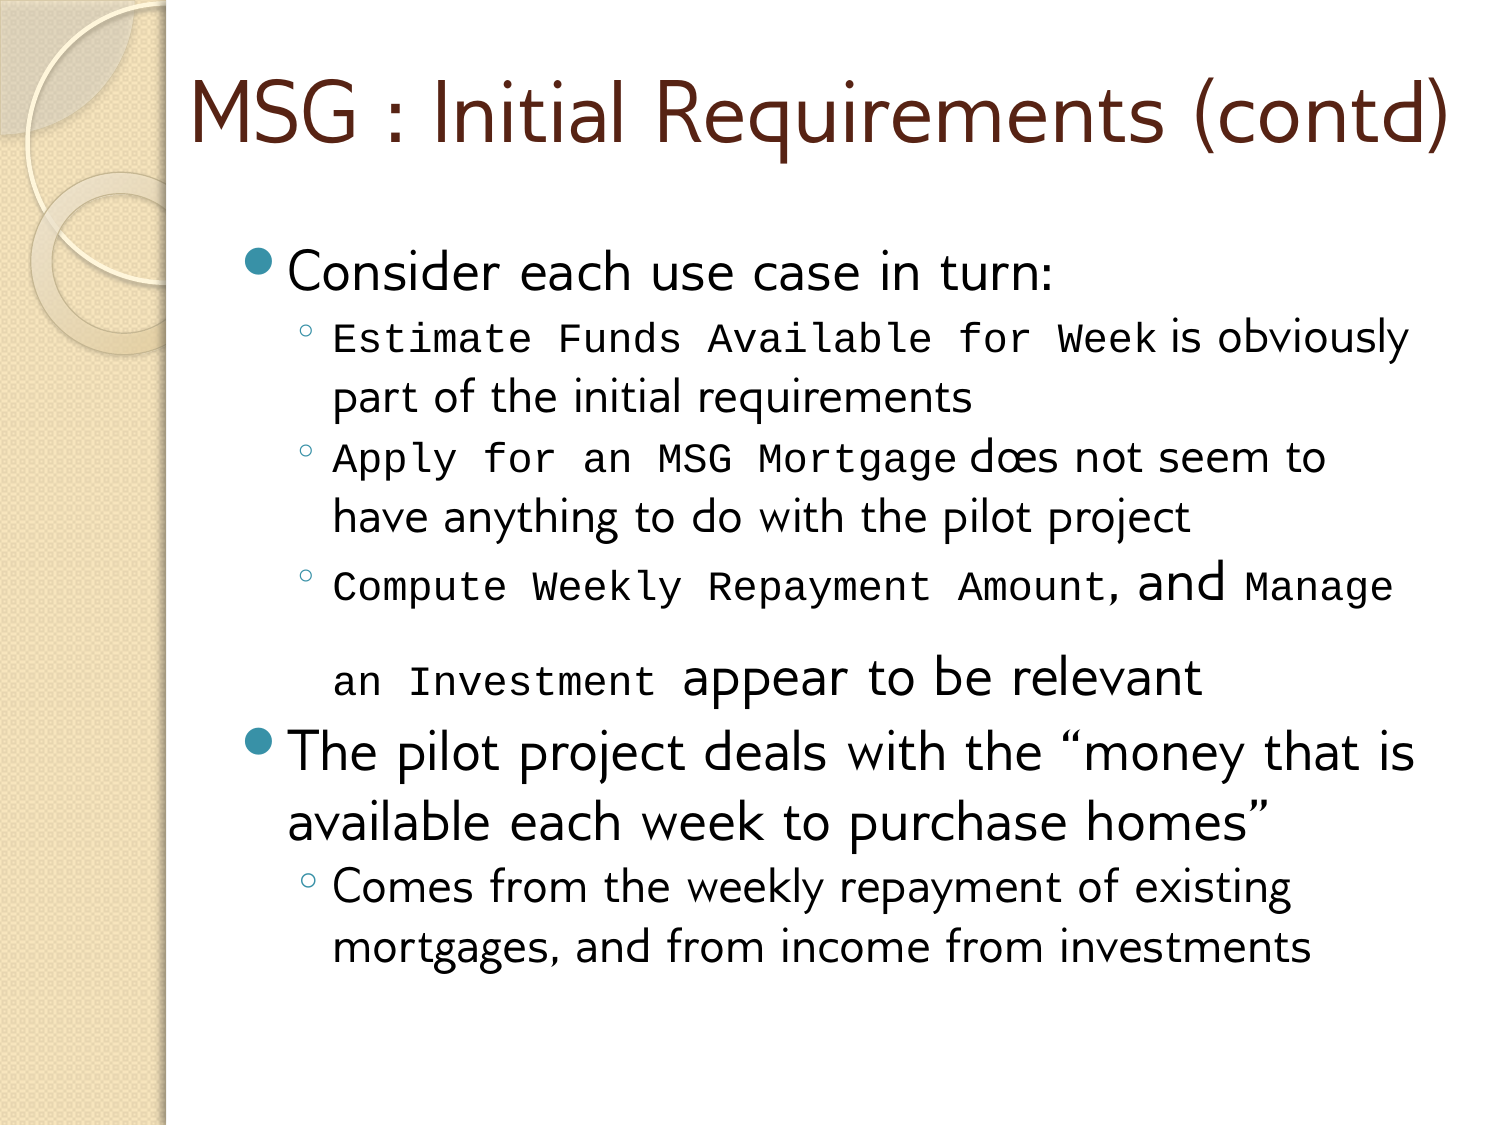

# MSG : Initial Requirements (contd)
Consider each use case in turn:
Estimate Funds Available for Week is obviously part of the initial requirements
Apply for an MSG Mortgage does not seem to have anything to do with the pilot project
Compute Weekly Repayment Amount, and Manage an Investment appear to be relevant
The pilot project deals with the “money that is available each week to purchase homes”
Comes from the weekly repayment of existing mortgages, and from income from investments